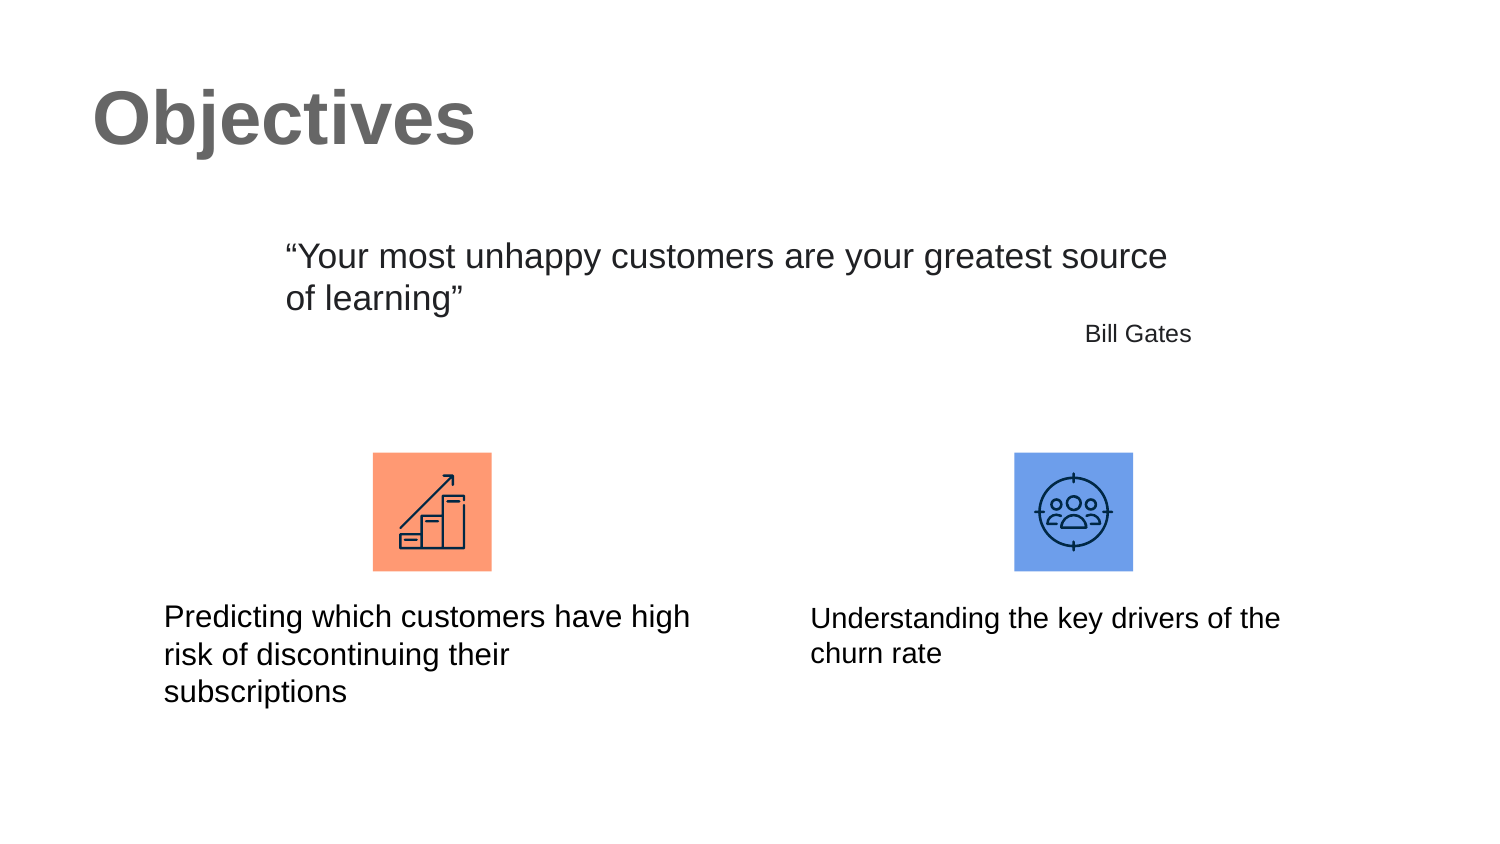

Objectives
“Your most unhappy customers are your greatest source of learning”
Bill Gates

Predicting which customers have high risk of discontinuing their subscriptions
Understanding the key drivers of the churn rate